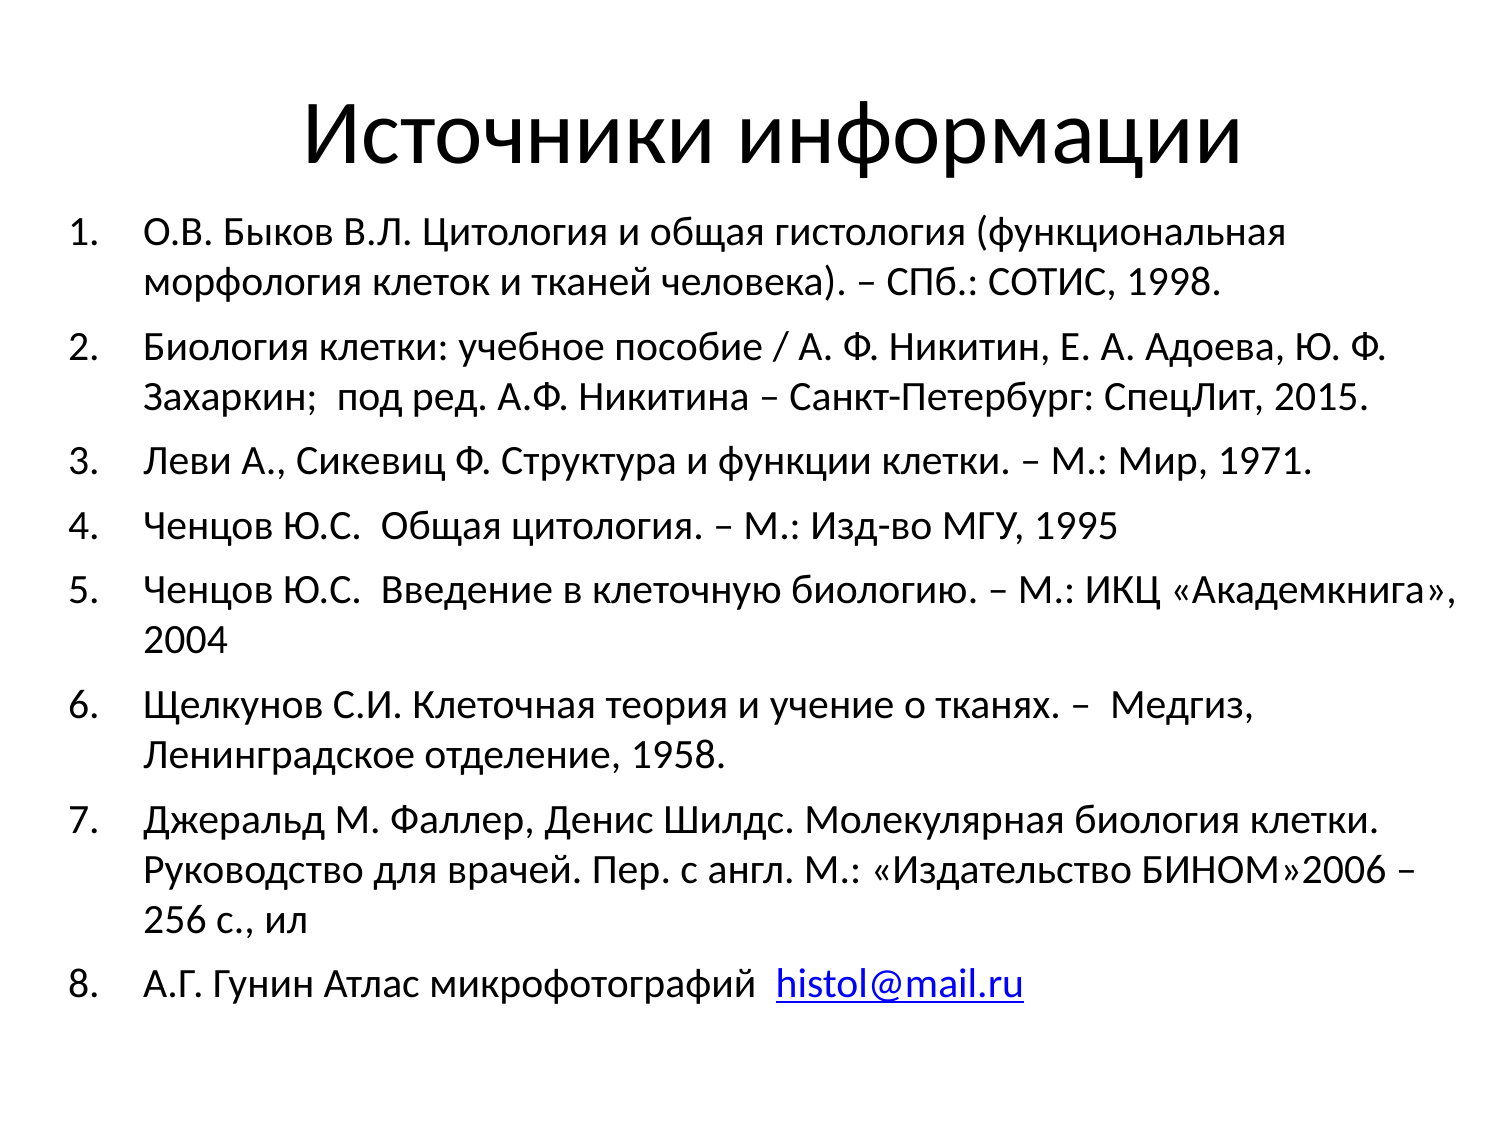

# Источники информации
О.В. Быков В.Л. Цитология и общая гистология (функциональная морфология клеток и тканей человека). – СПб.: СОТИС, 1998.
Биология клетки: учебное пособие / А. Ф. Никитин, Е. А. Адоева, Ю. Ф. Захаркин;  под ред. А.Ф. Никитина – Санкт-Петербург: СпецЛит, 2015.
Леви А., Сикевиц Ф. Структура и функции клетки. – М.: Мир, 1971.
Ченцов Ю.С.  Общая цитология. – М.: Изд-во МГУ, 1995
Ченцов Ю.С.  Введение в клеточную биологию. – М.: ИКЦ «Академкнига», 2004
Щелкунов С.И. Клеточная теория и учение о тканях. –  Медгиз, Ленинградское отделение, 1958.
Джеральд М. Фаллер, Денис Шилдс. Молекулярная биология клетки. Руководство для врачей. Пер. с англ. М.: «Издательство БИНОМ»2006 – 256 с., ил
А.Г. Гунин Атлас микрофотографий  histol@mail.ru